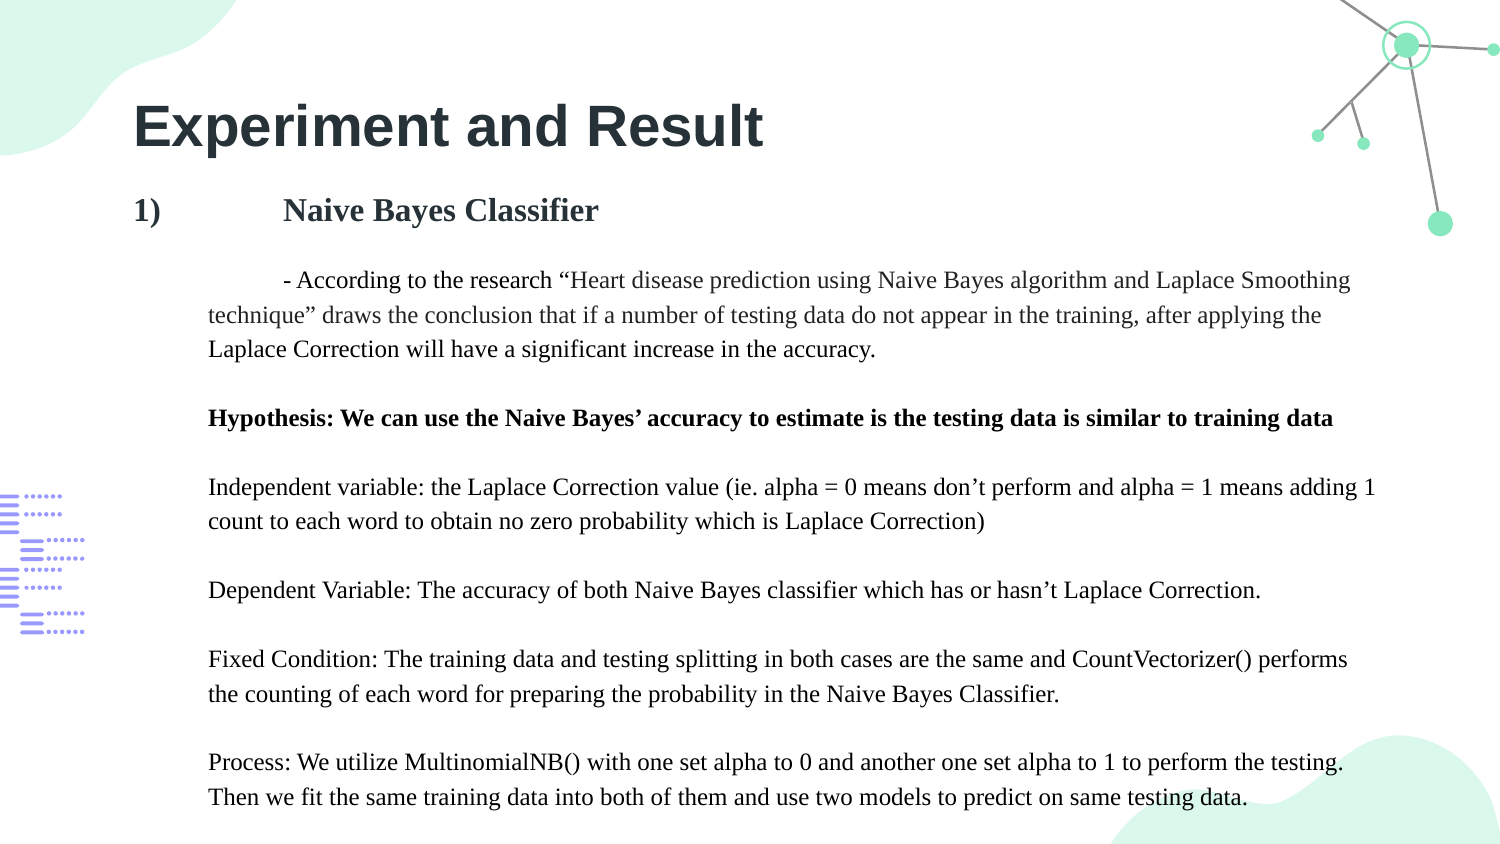

# Experiment and Result
1)	Naive Bayes Classifier

	- According to the research “Heart disease prediction using Naive Bayes algorithm and Laplace Smoothing
technique” draws the conclusion that if a number of testing data do not appear in the training, after applying the
Laplace Correction will have a significant increase in the accuracy.

Hypothesis: We can use the Naive Bayes’ accuracy to estimate is the testing data is similar to training data

Independent variable: the Laplace Correction value (ie. alpha = 0 means don’t perform and alpha = 1 means adding 1 count to each word to obtain no zero probability which is Laplace Correction)

Dependent Variable: The accuracy of both Naive Bayes classifier which has or hasn’t Laplace Correction.

Fixed Condition: The training data and testing splitting in both cases are the same and CountVectorizer() performs the counting of each word for preparing the probability in the Naive Bayes Classifier.

Process: We utilize MultinomialNB() with one set alpha to 0 and another one set alpha to 1 to perform the testing. Then we fit the same training data into both of them and use two models to predict on same testing data.